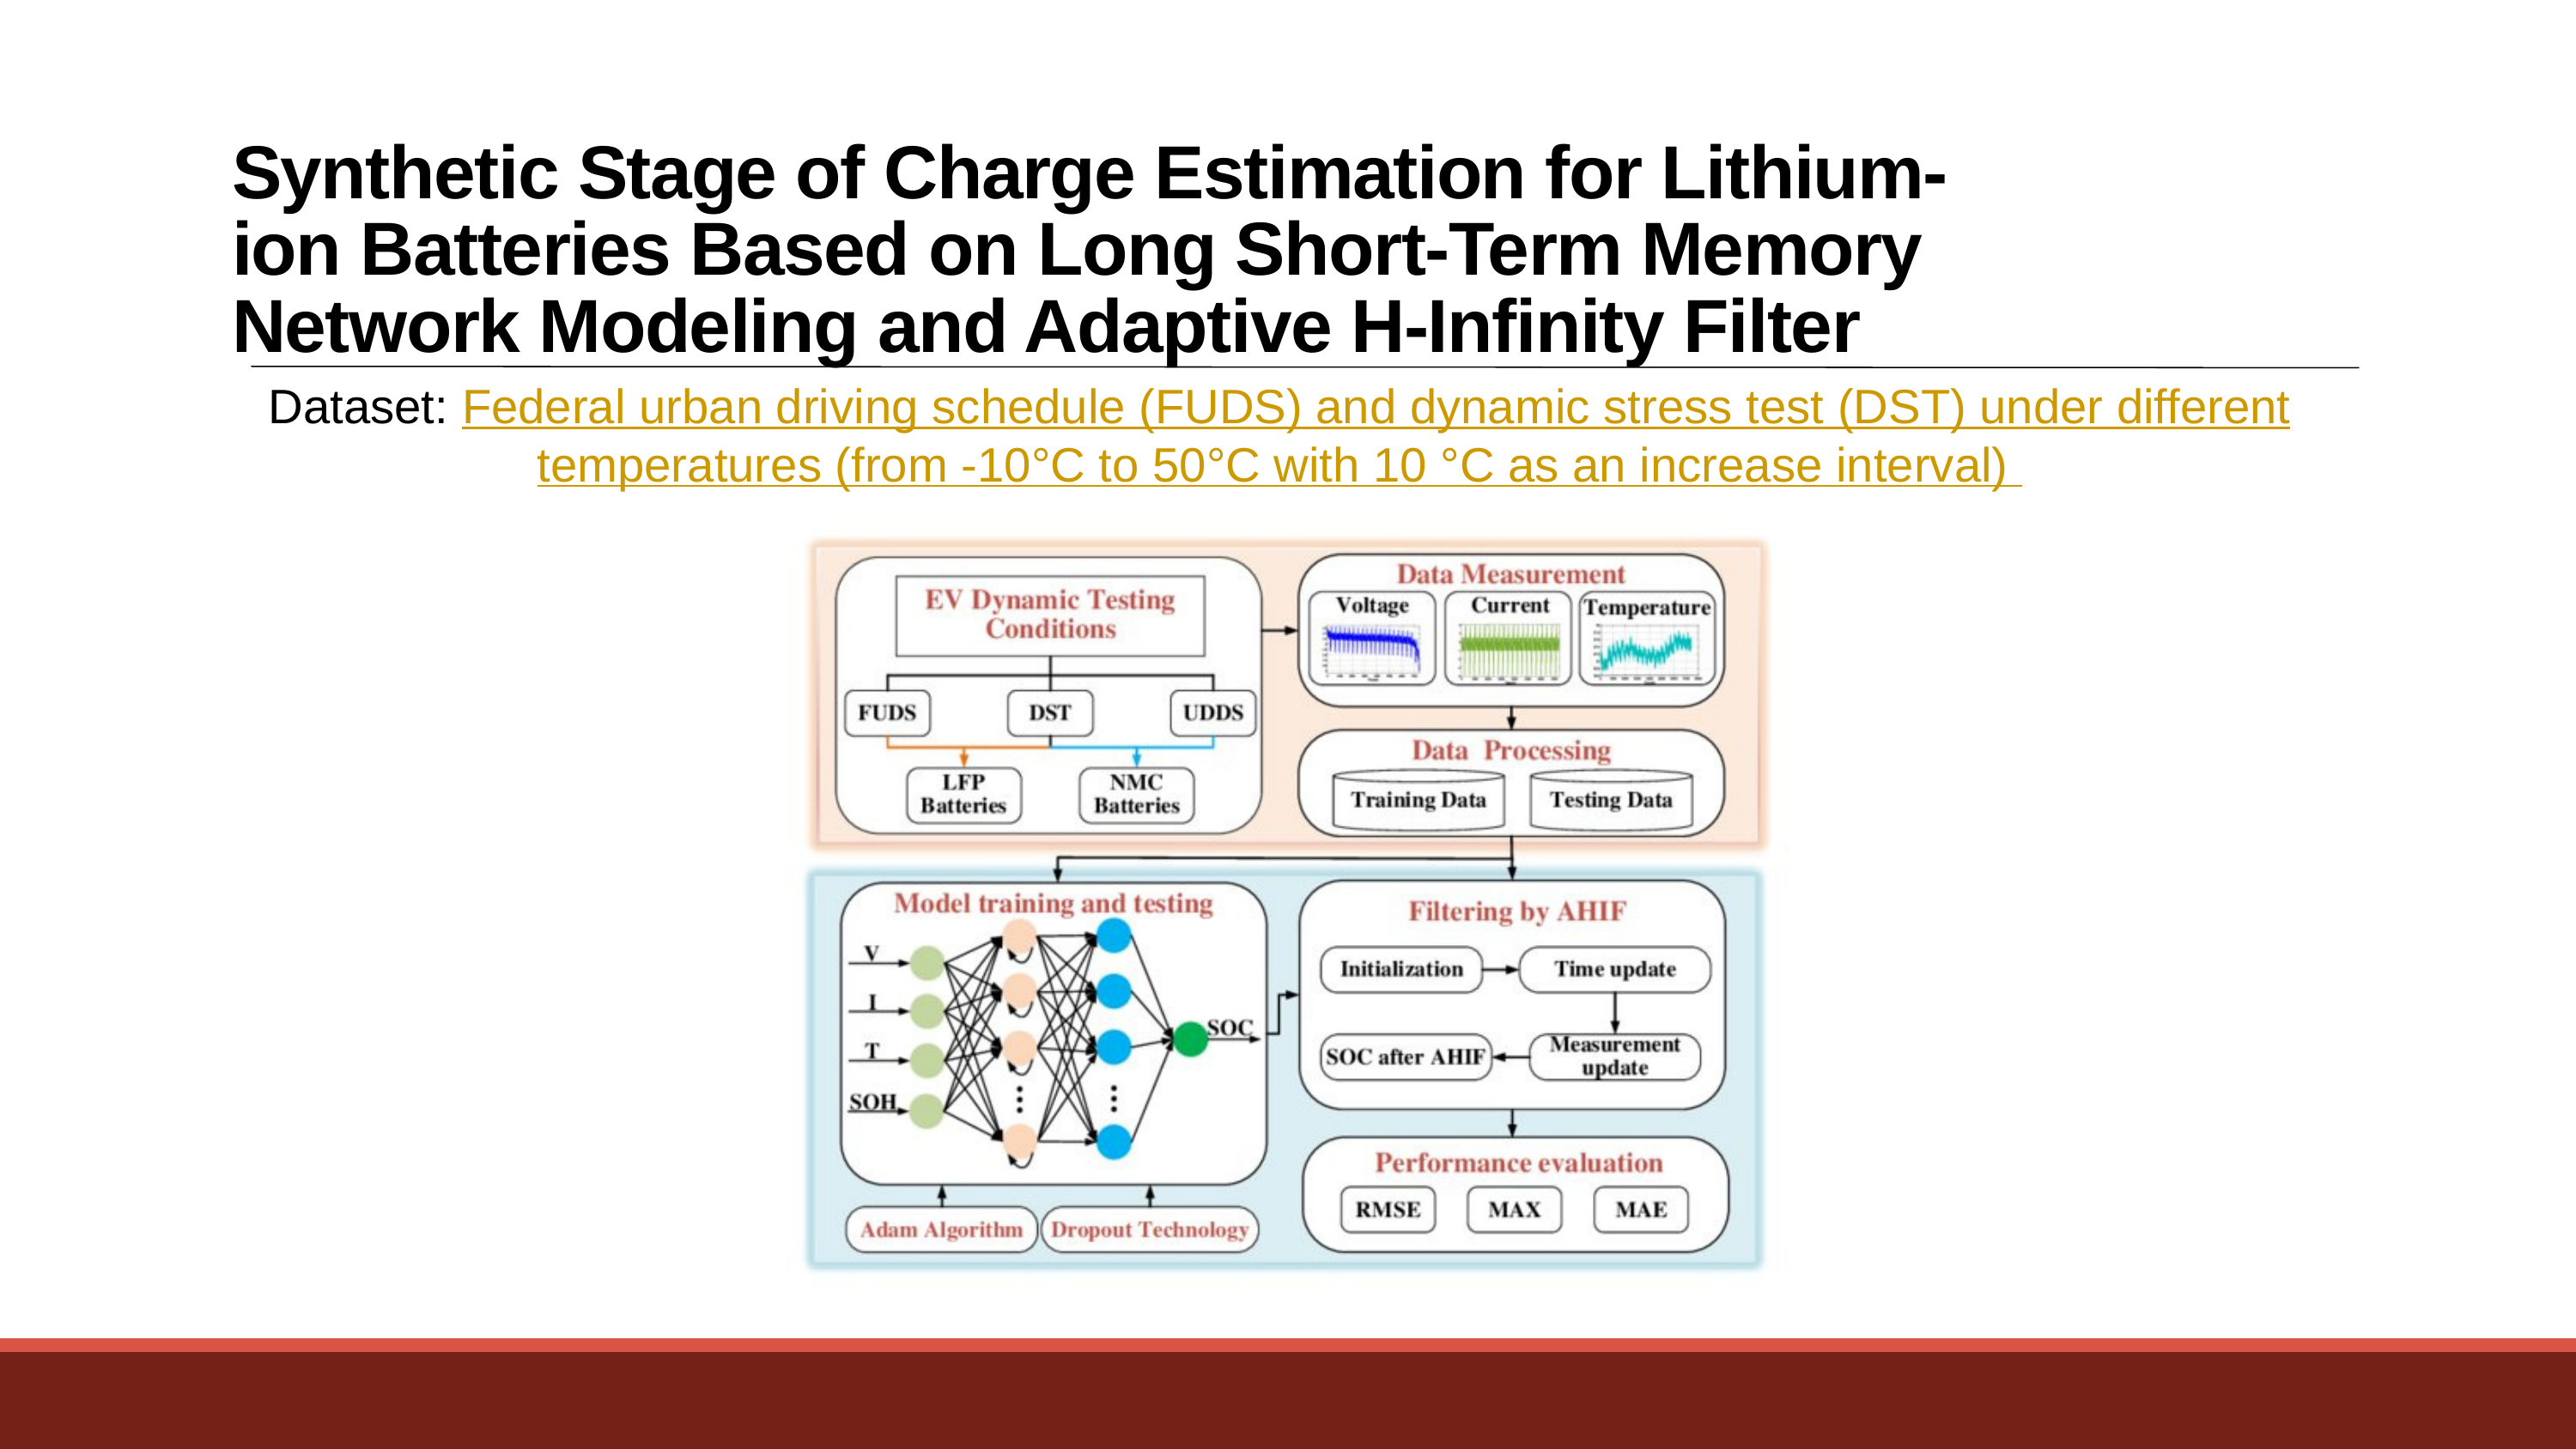

Synthetic Stage of Charge Estimation for Lithium-ion Batteries Based on Long Short-Term Memory Network Modeling and Adaptive H-Infinity Filter

Dataset: Federal urban driving schedule (FUDS) and dynamic stress test (DST) under different temperatures (from -10°C to 50°C with 10 °C as an increase interval)